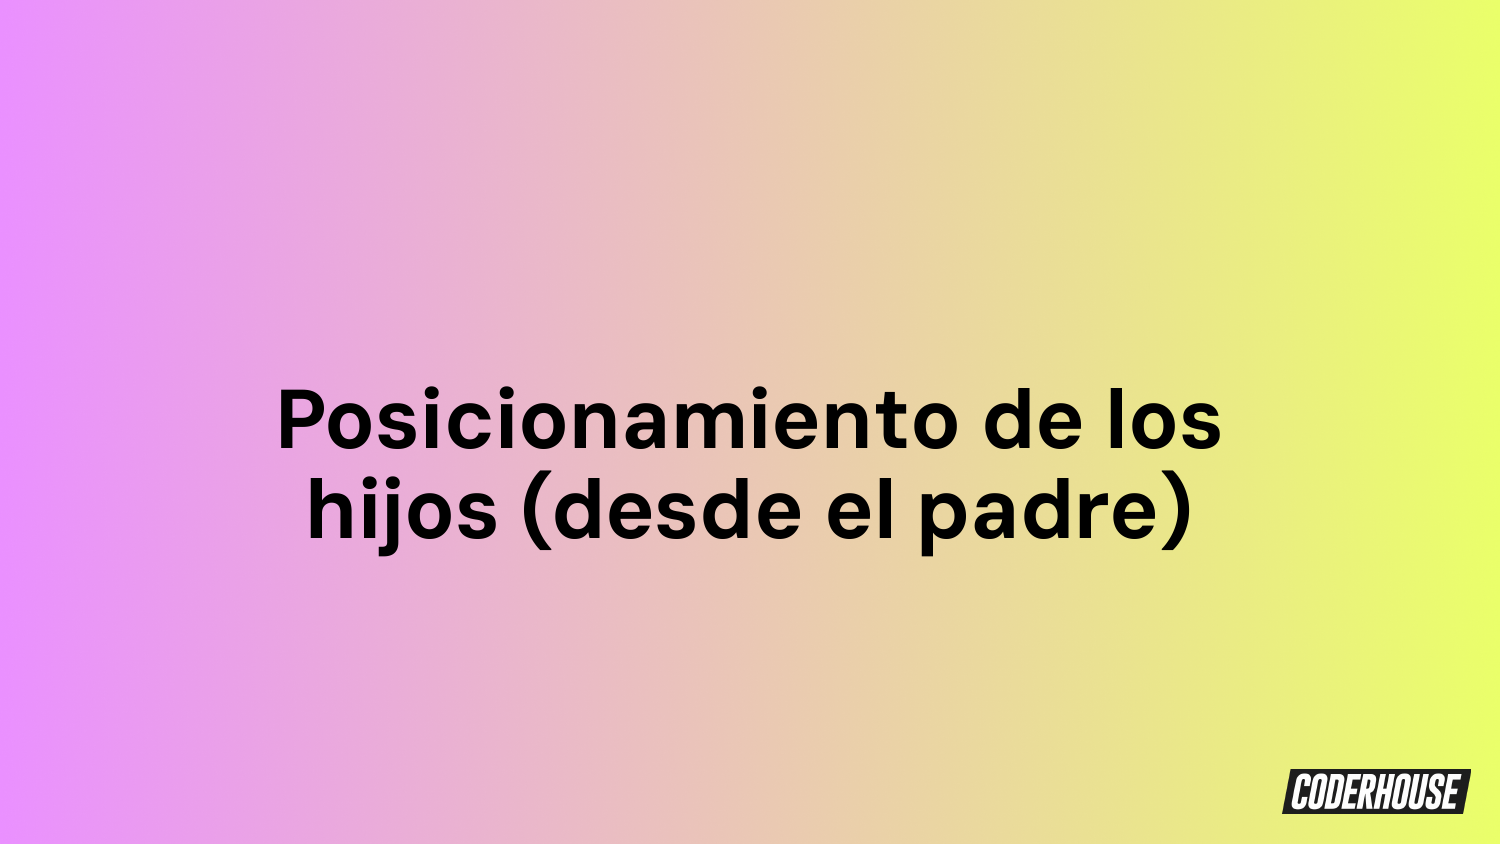

Posicionamiento de los hijos (desde el padre)